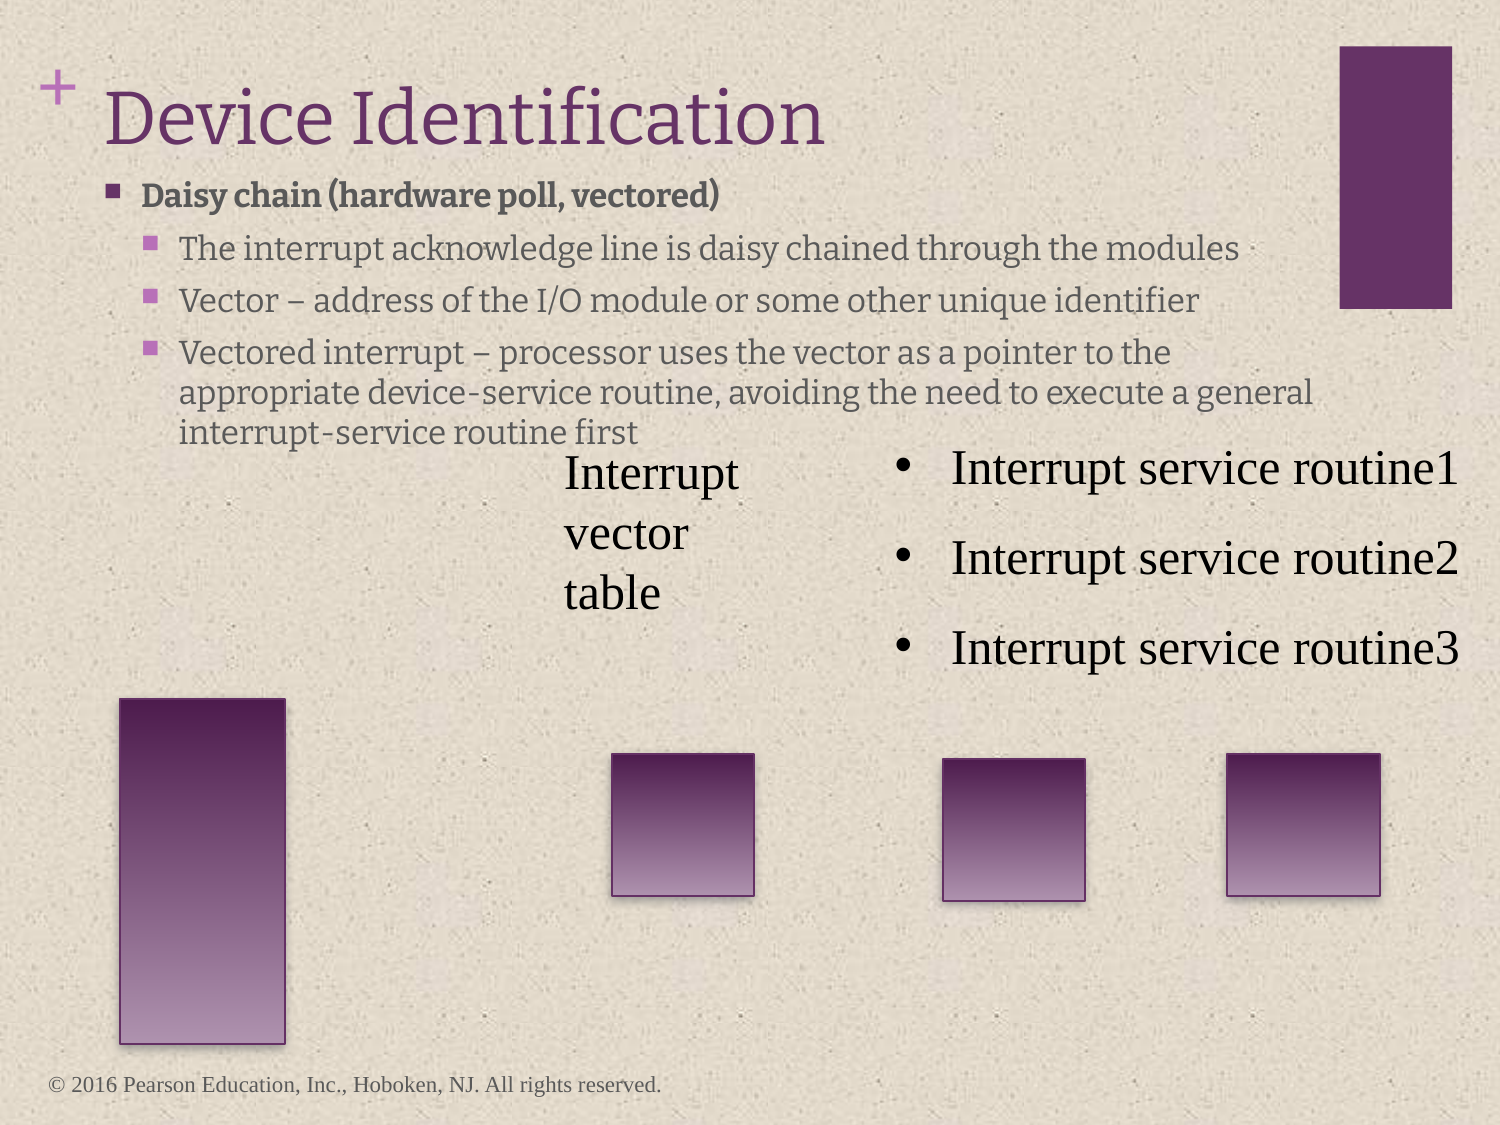

# Device Identification
Daisy chain (hardware poll, vectored)
The interrupt acknowledge line is daisy chained through the modules
Vector – address of the I/O module or some other unique identifier
Vectored interrupt – processor uses the vector as a pointer to the appropriate device-service routine, avoiding the need to execute a general interrupt-service routine first
Interrupt service routine1
Interrupt service routine2
Interrupt service routine3

Interrupt vector
table

© 2016 Pearson Education, Inc., Hoboken, NJ. All rights reserved.